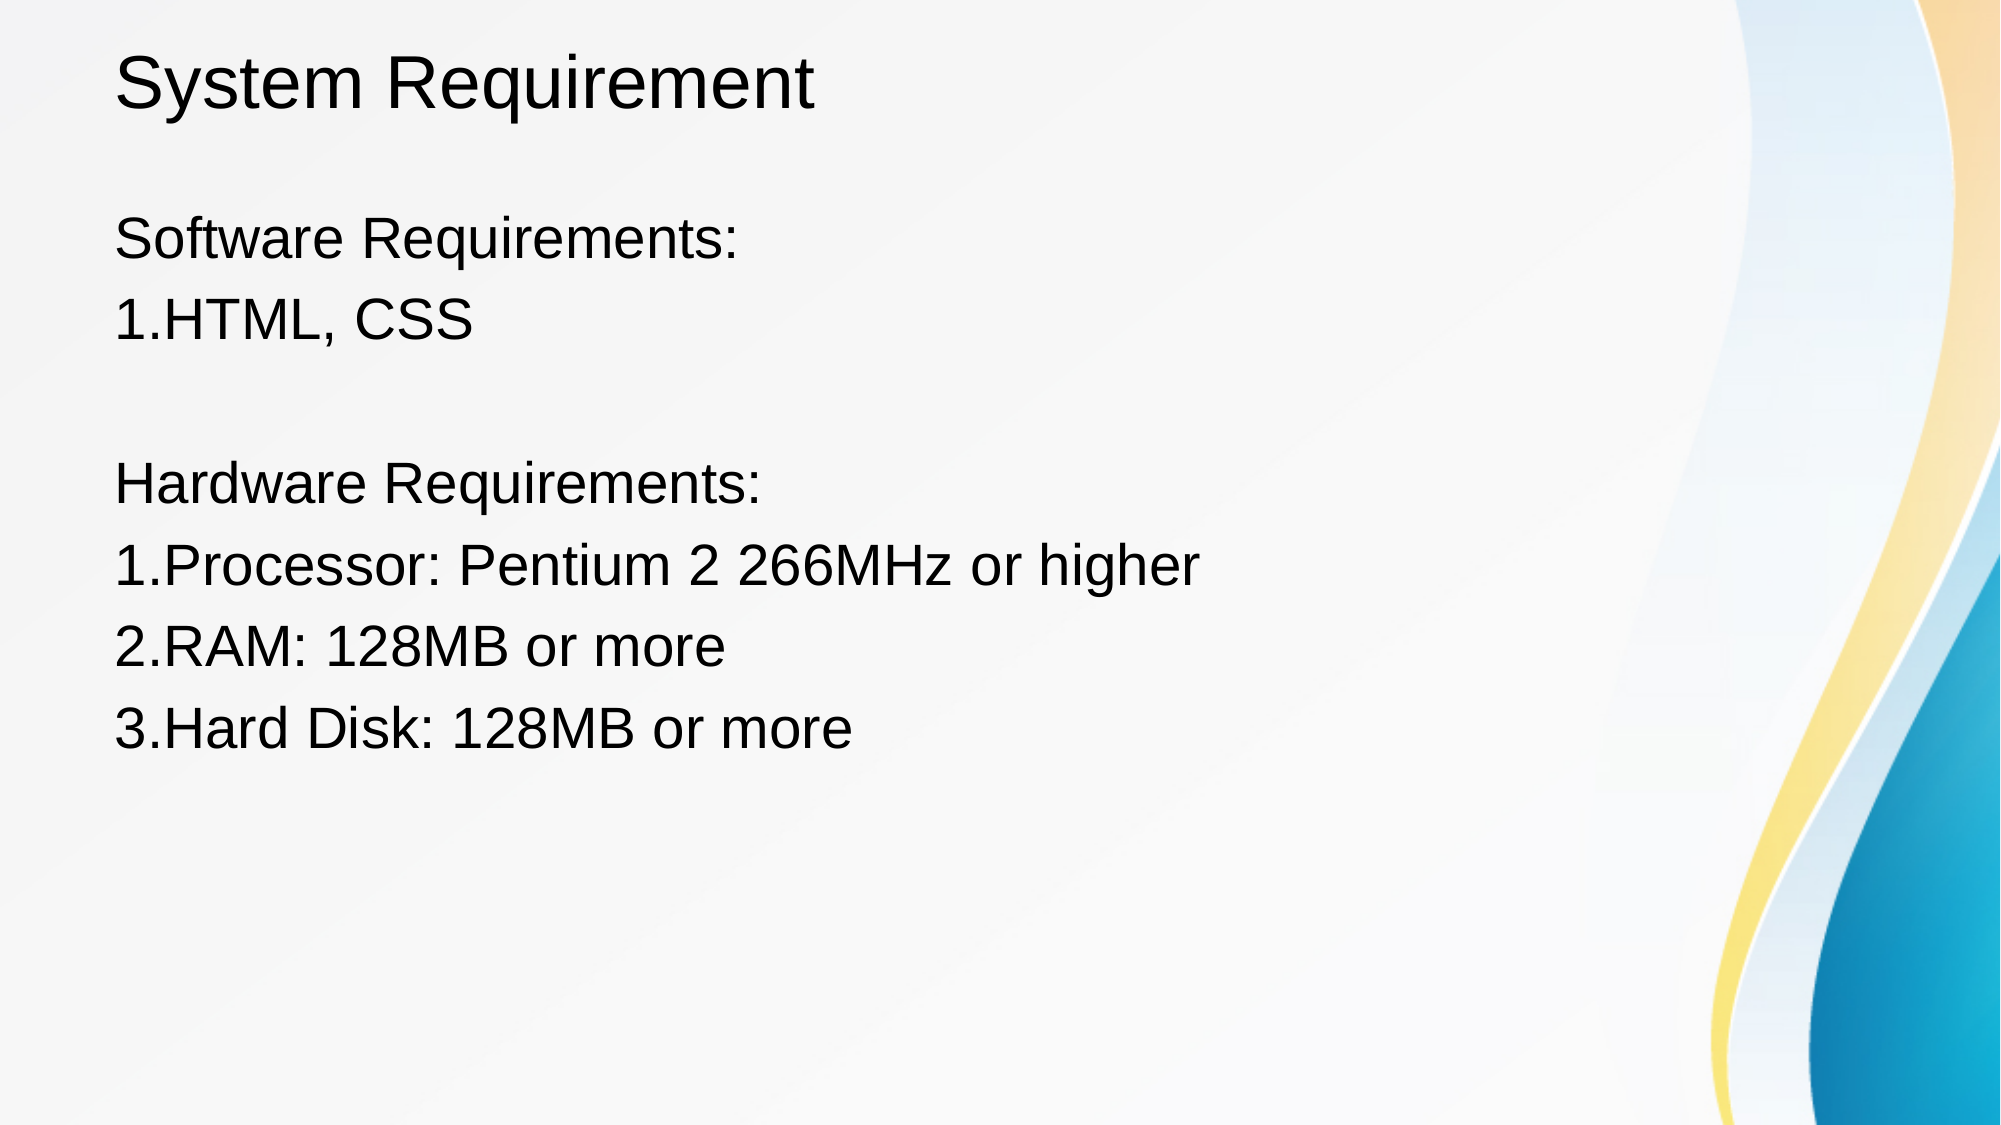

# System Requirement
Software Requirements:
1.HTML, CSS

Hardware Requirements:
1.Processor: Pentium 2 266MHz or higher
2.RAM: 128MB or more
3.Hard Disk: 128MB or more